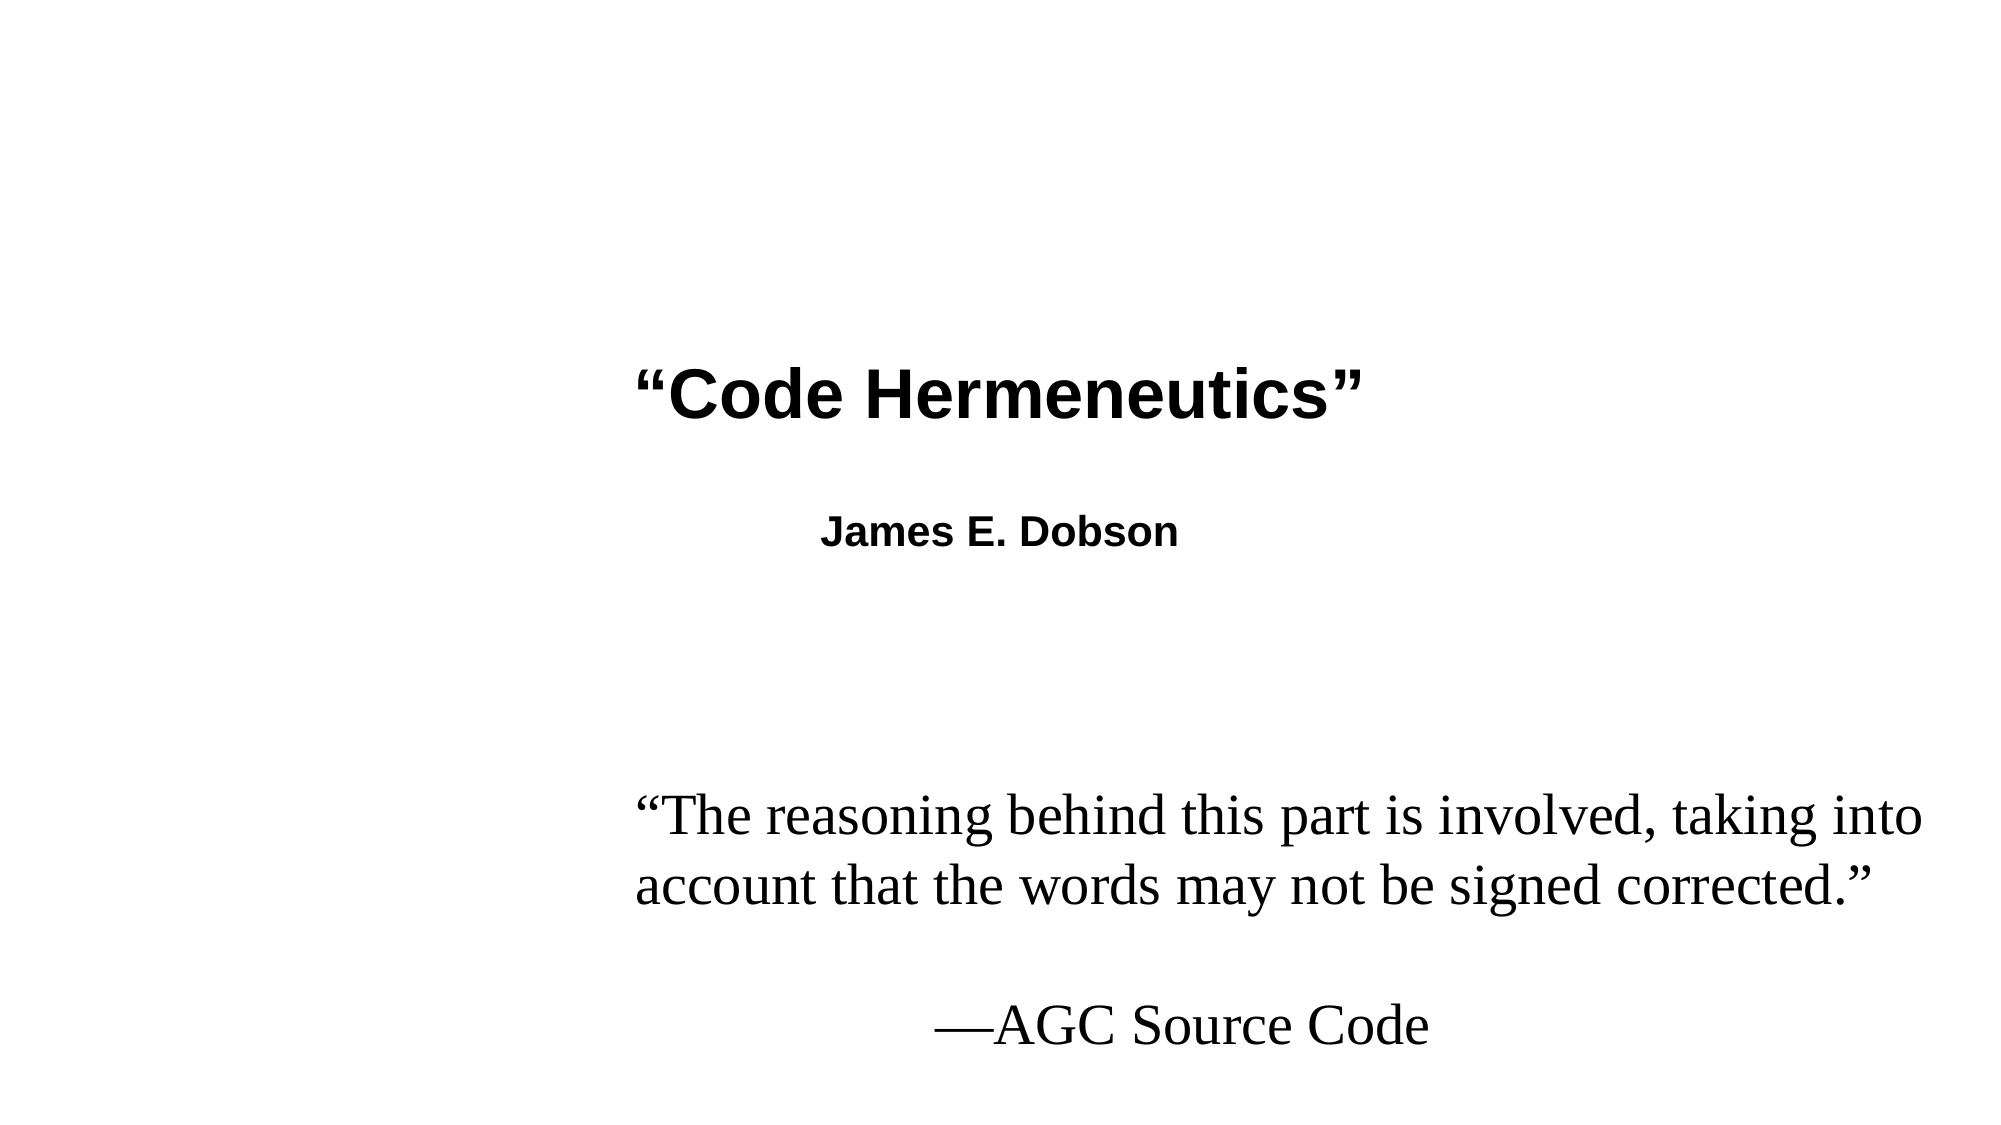

# “Code Hermeneutics” James E. Dobson
“The reasoning behind this part is involved, taking into account that the words may not be signed corrected.”

		—AGC Source Code